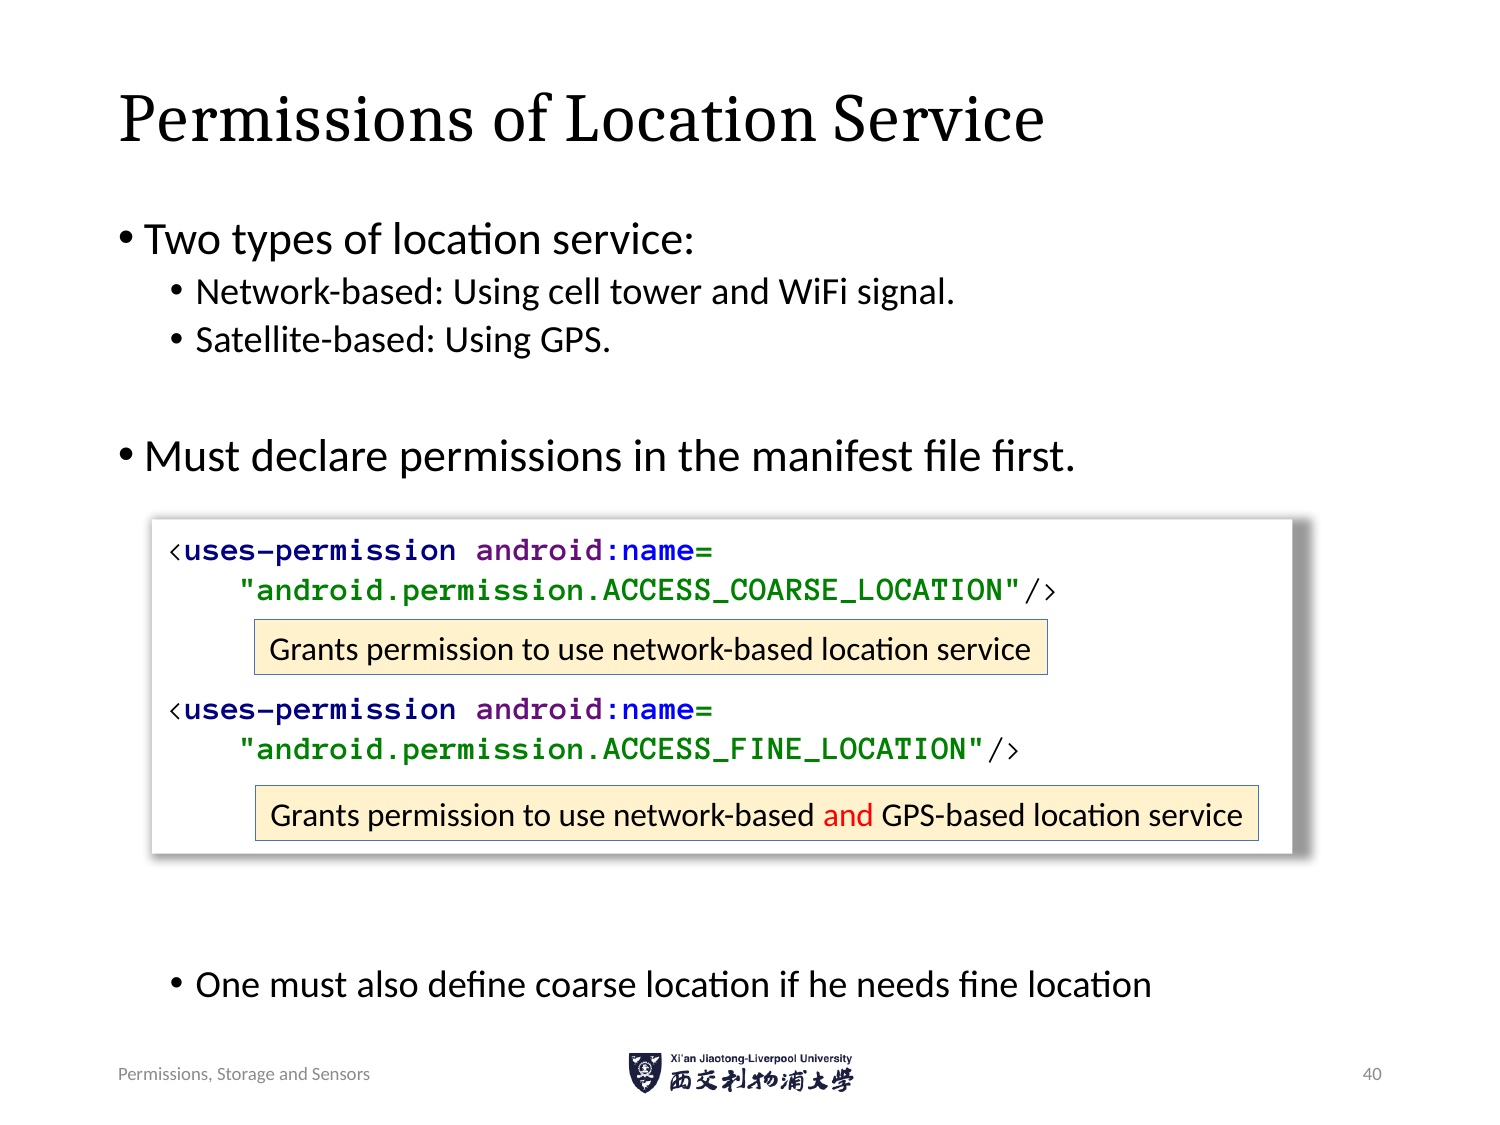

# Permissions of Location Service
Two types of location service:
Network-based: Using cell tower and WiFi signal.
Satellite-based: Using GPS.

Must declare permissions in the manifest file first.

One must also define coarse location if he needs fine location
<uses-permission android:name=
    "android.permission.ACCESS_COARSE_LOCATION"/>

<uses-permission android:name=
    "android.permission.ACCESS_FINE_LOCATION"/>

Grants permission to use network-based location service
Grants permission to use network-based and GPS-based location service
Permissions, Storage and Sensors
40